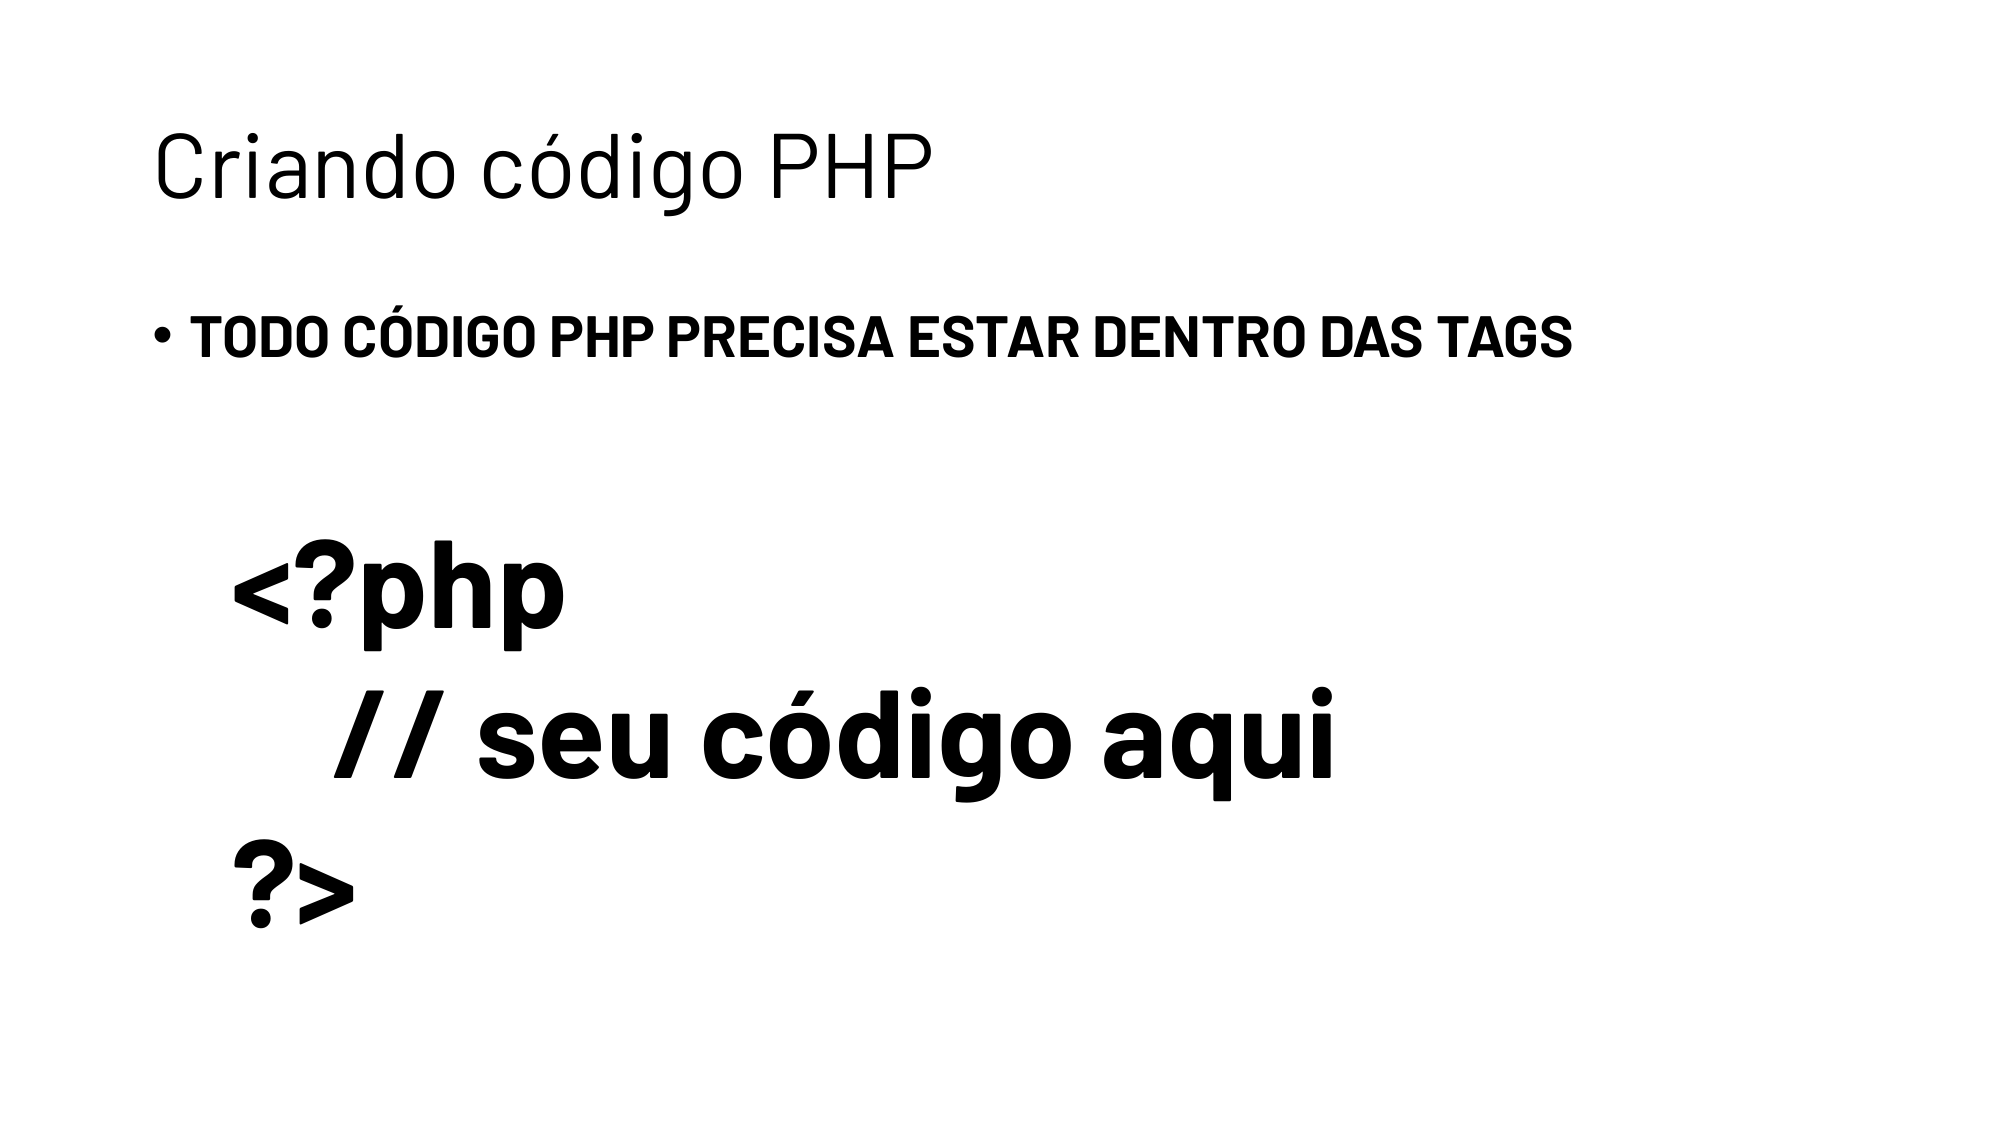

# Criando código PHP
TODO CÓDIGO PHP PRECISA ESTAR DENTRO DAS TAGS

<?php
    // seu código aqui
?>